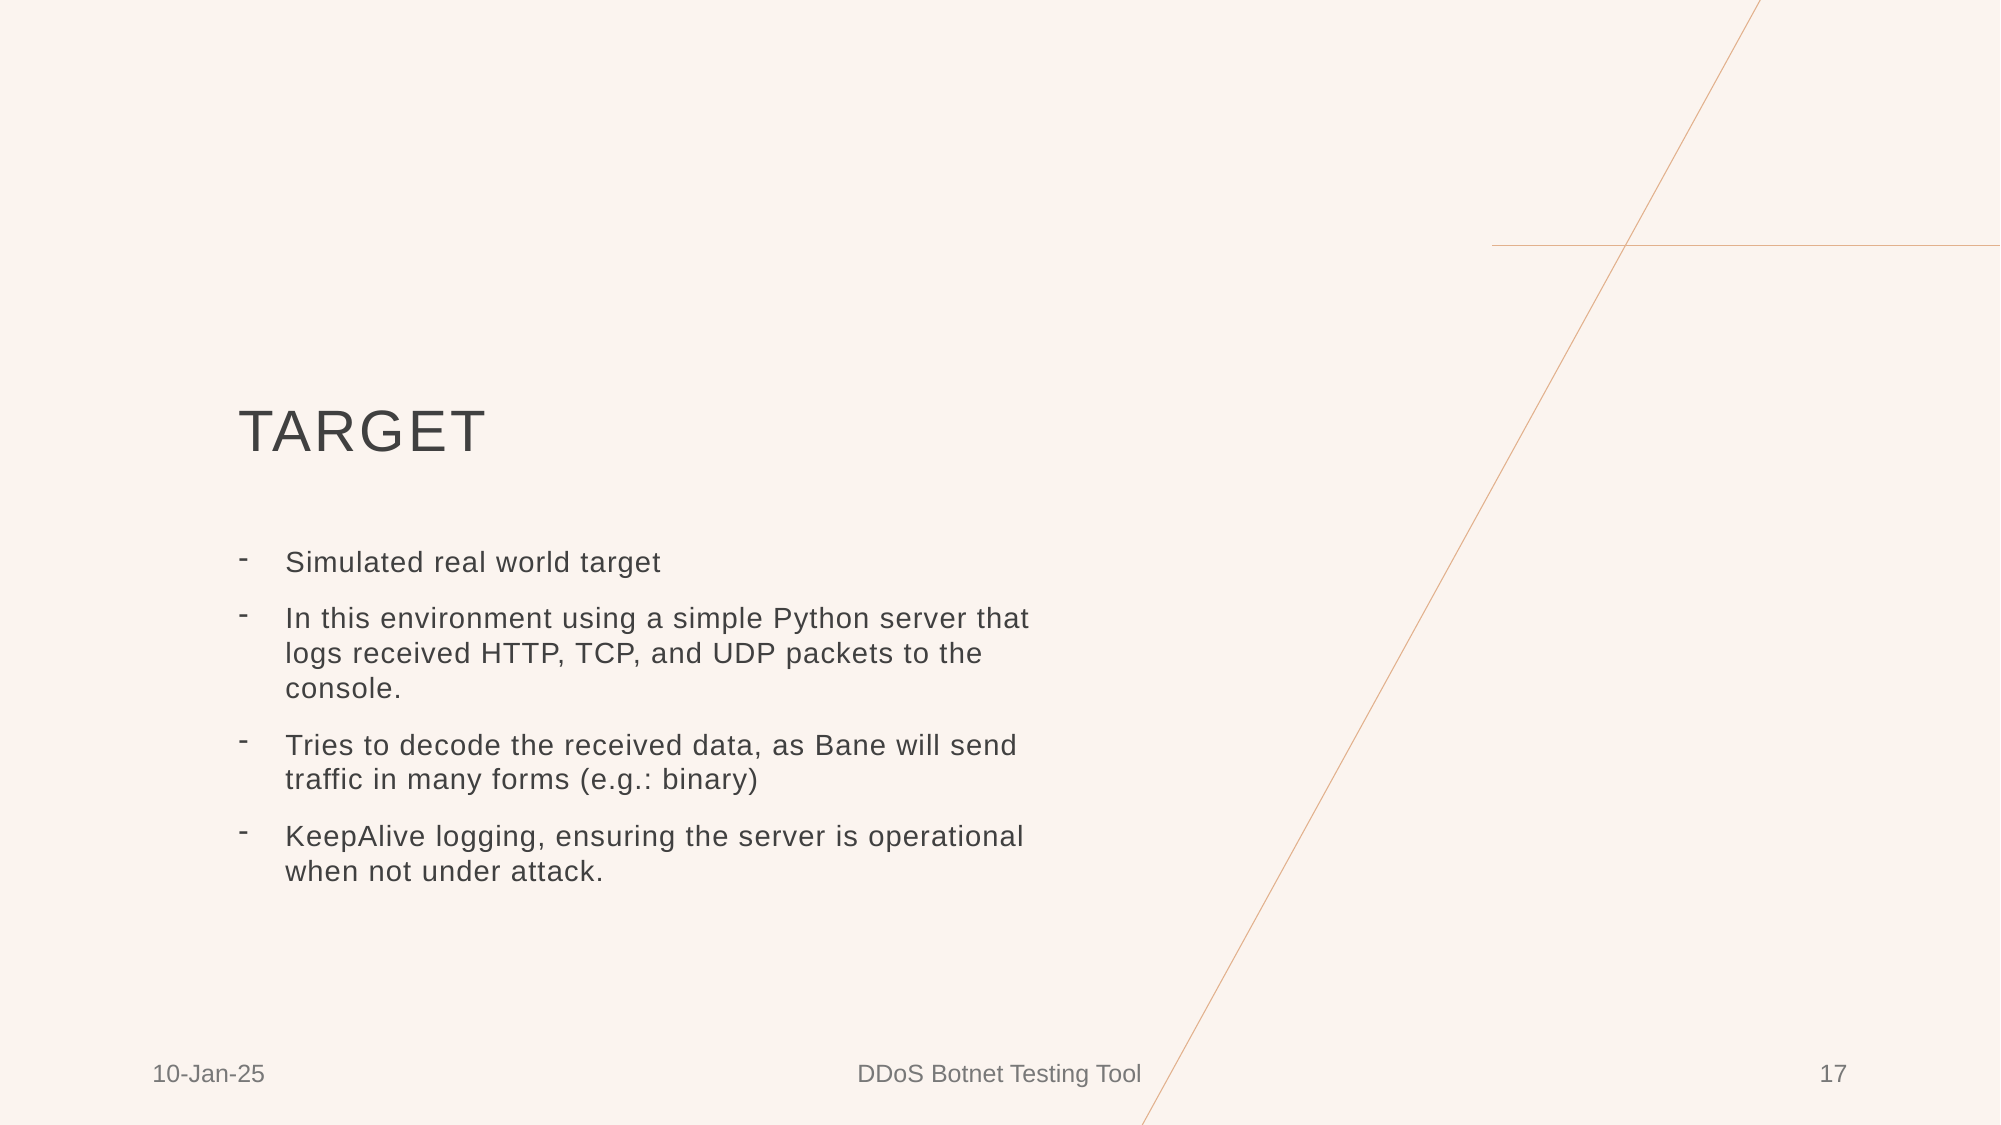

# Target
Simulated real world target
In this environment using a simple Python server that logs received HTTP, TCP, and UDP packets to the console.
Tries to decode the received data, as Bane will send traffic in many forms (e.g.: binary)
KeepAlive logging, ensuring the server is operational when not under attack.
10-Jan-25
DDoS Botnet Testing Tool
17